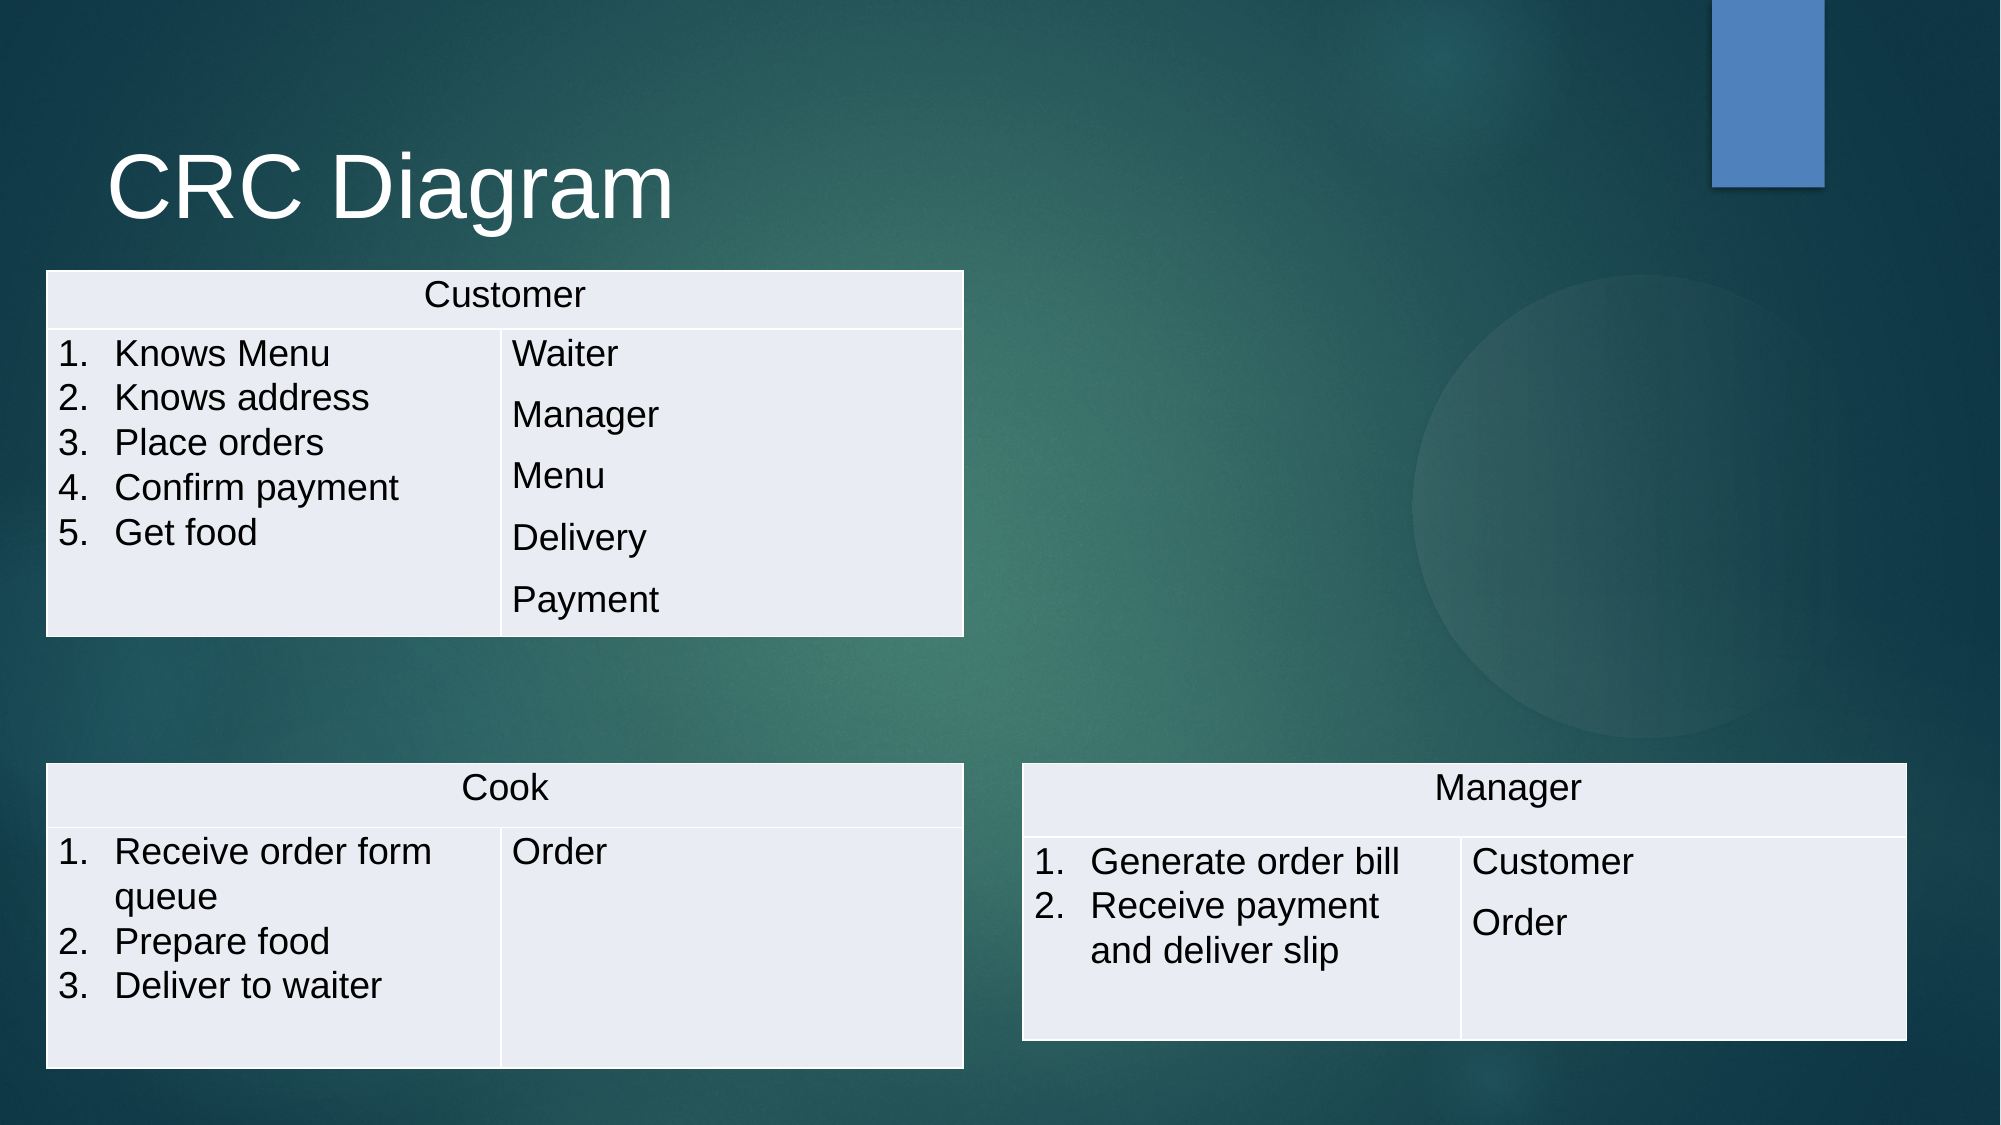

# CRC Diagram
| Customer |  |
| --- | --- |
| Knows Menu Knows address Place orders Confirm payment Get food | Waiter Manager Menu Delivery Payment |
| Cook |  |
| --- | --- |
| Receive order form queue Prepare food Deliver to waiter | Order |
| Manager |  |
| --- | --- |
| Generate order bill Receive payment and deliver slip | Customer Order |